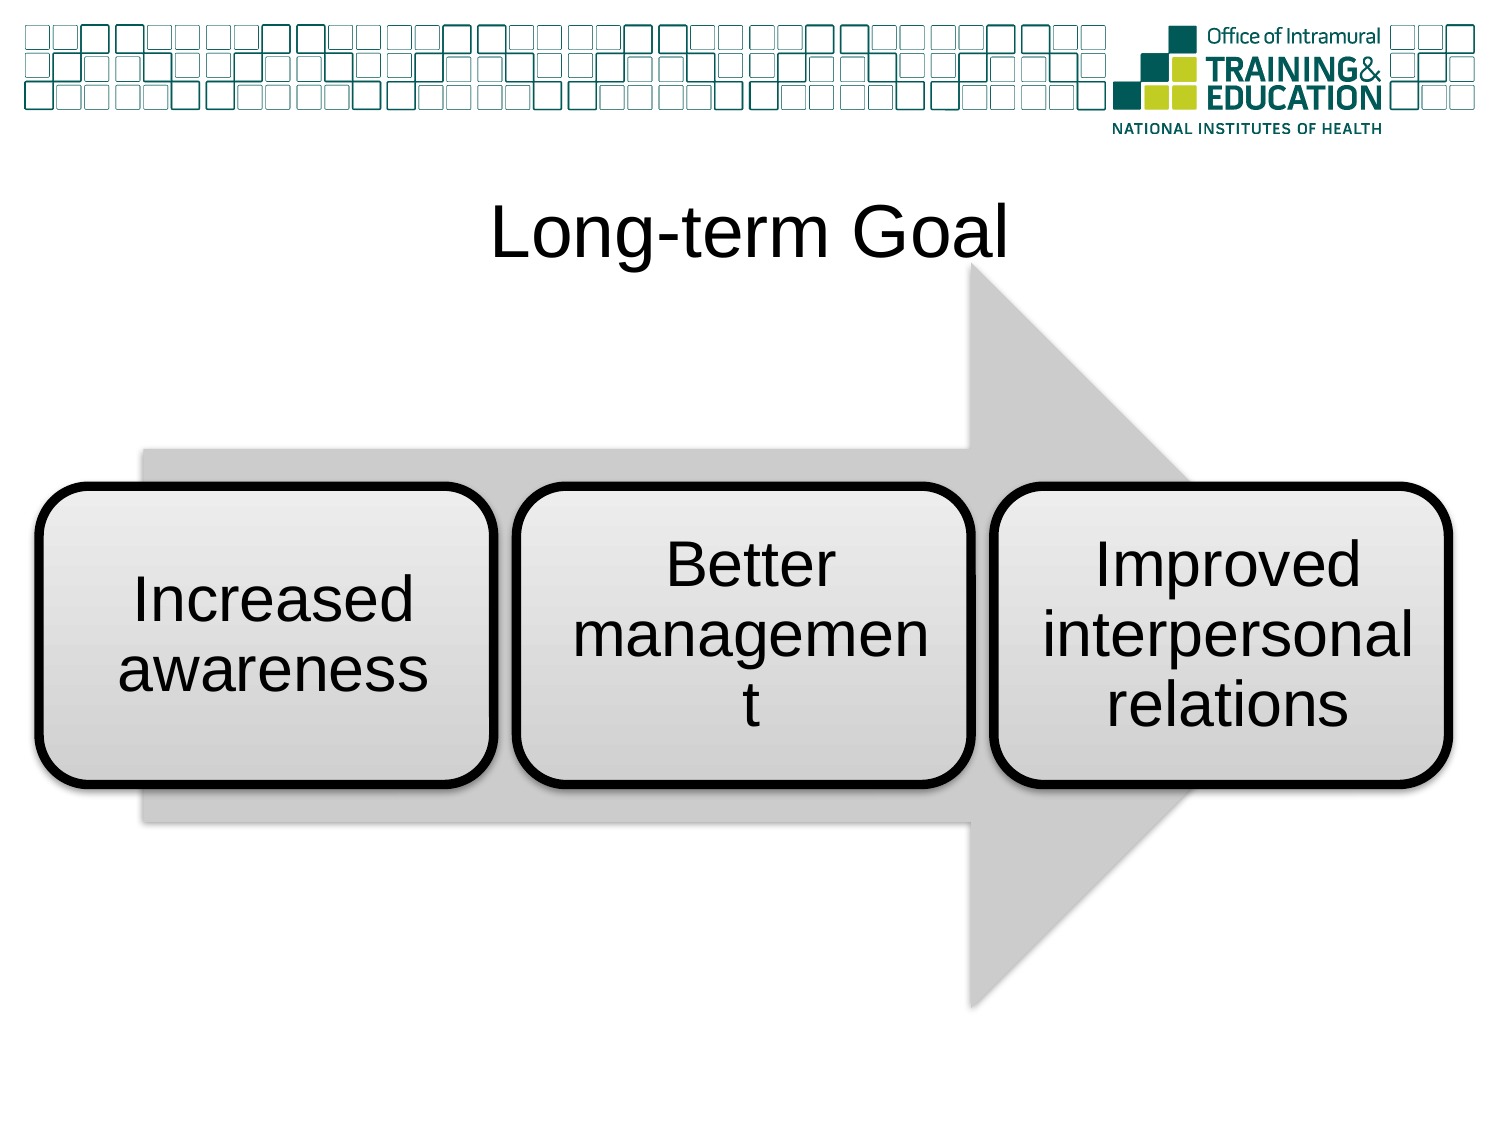

# Long-term Goal
Increased awareness
Better management
Improved interpersonal relations